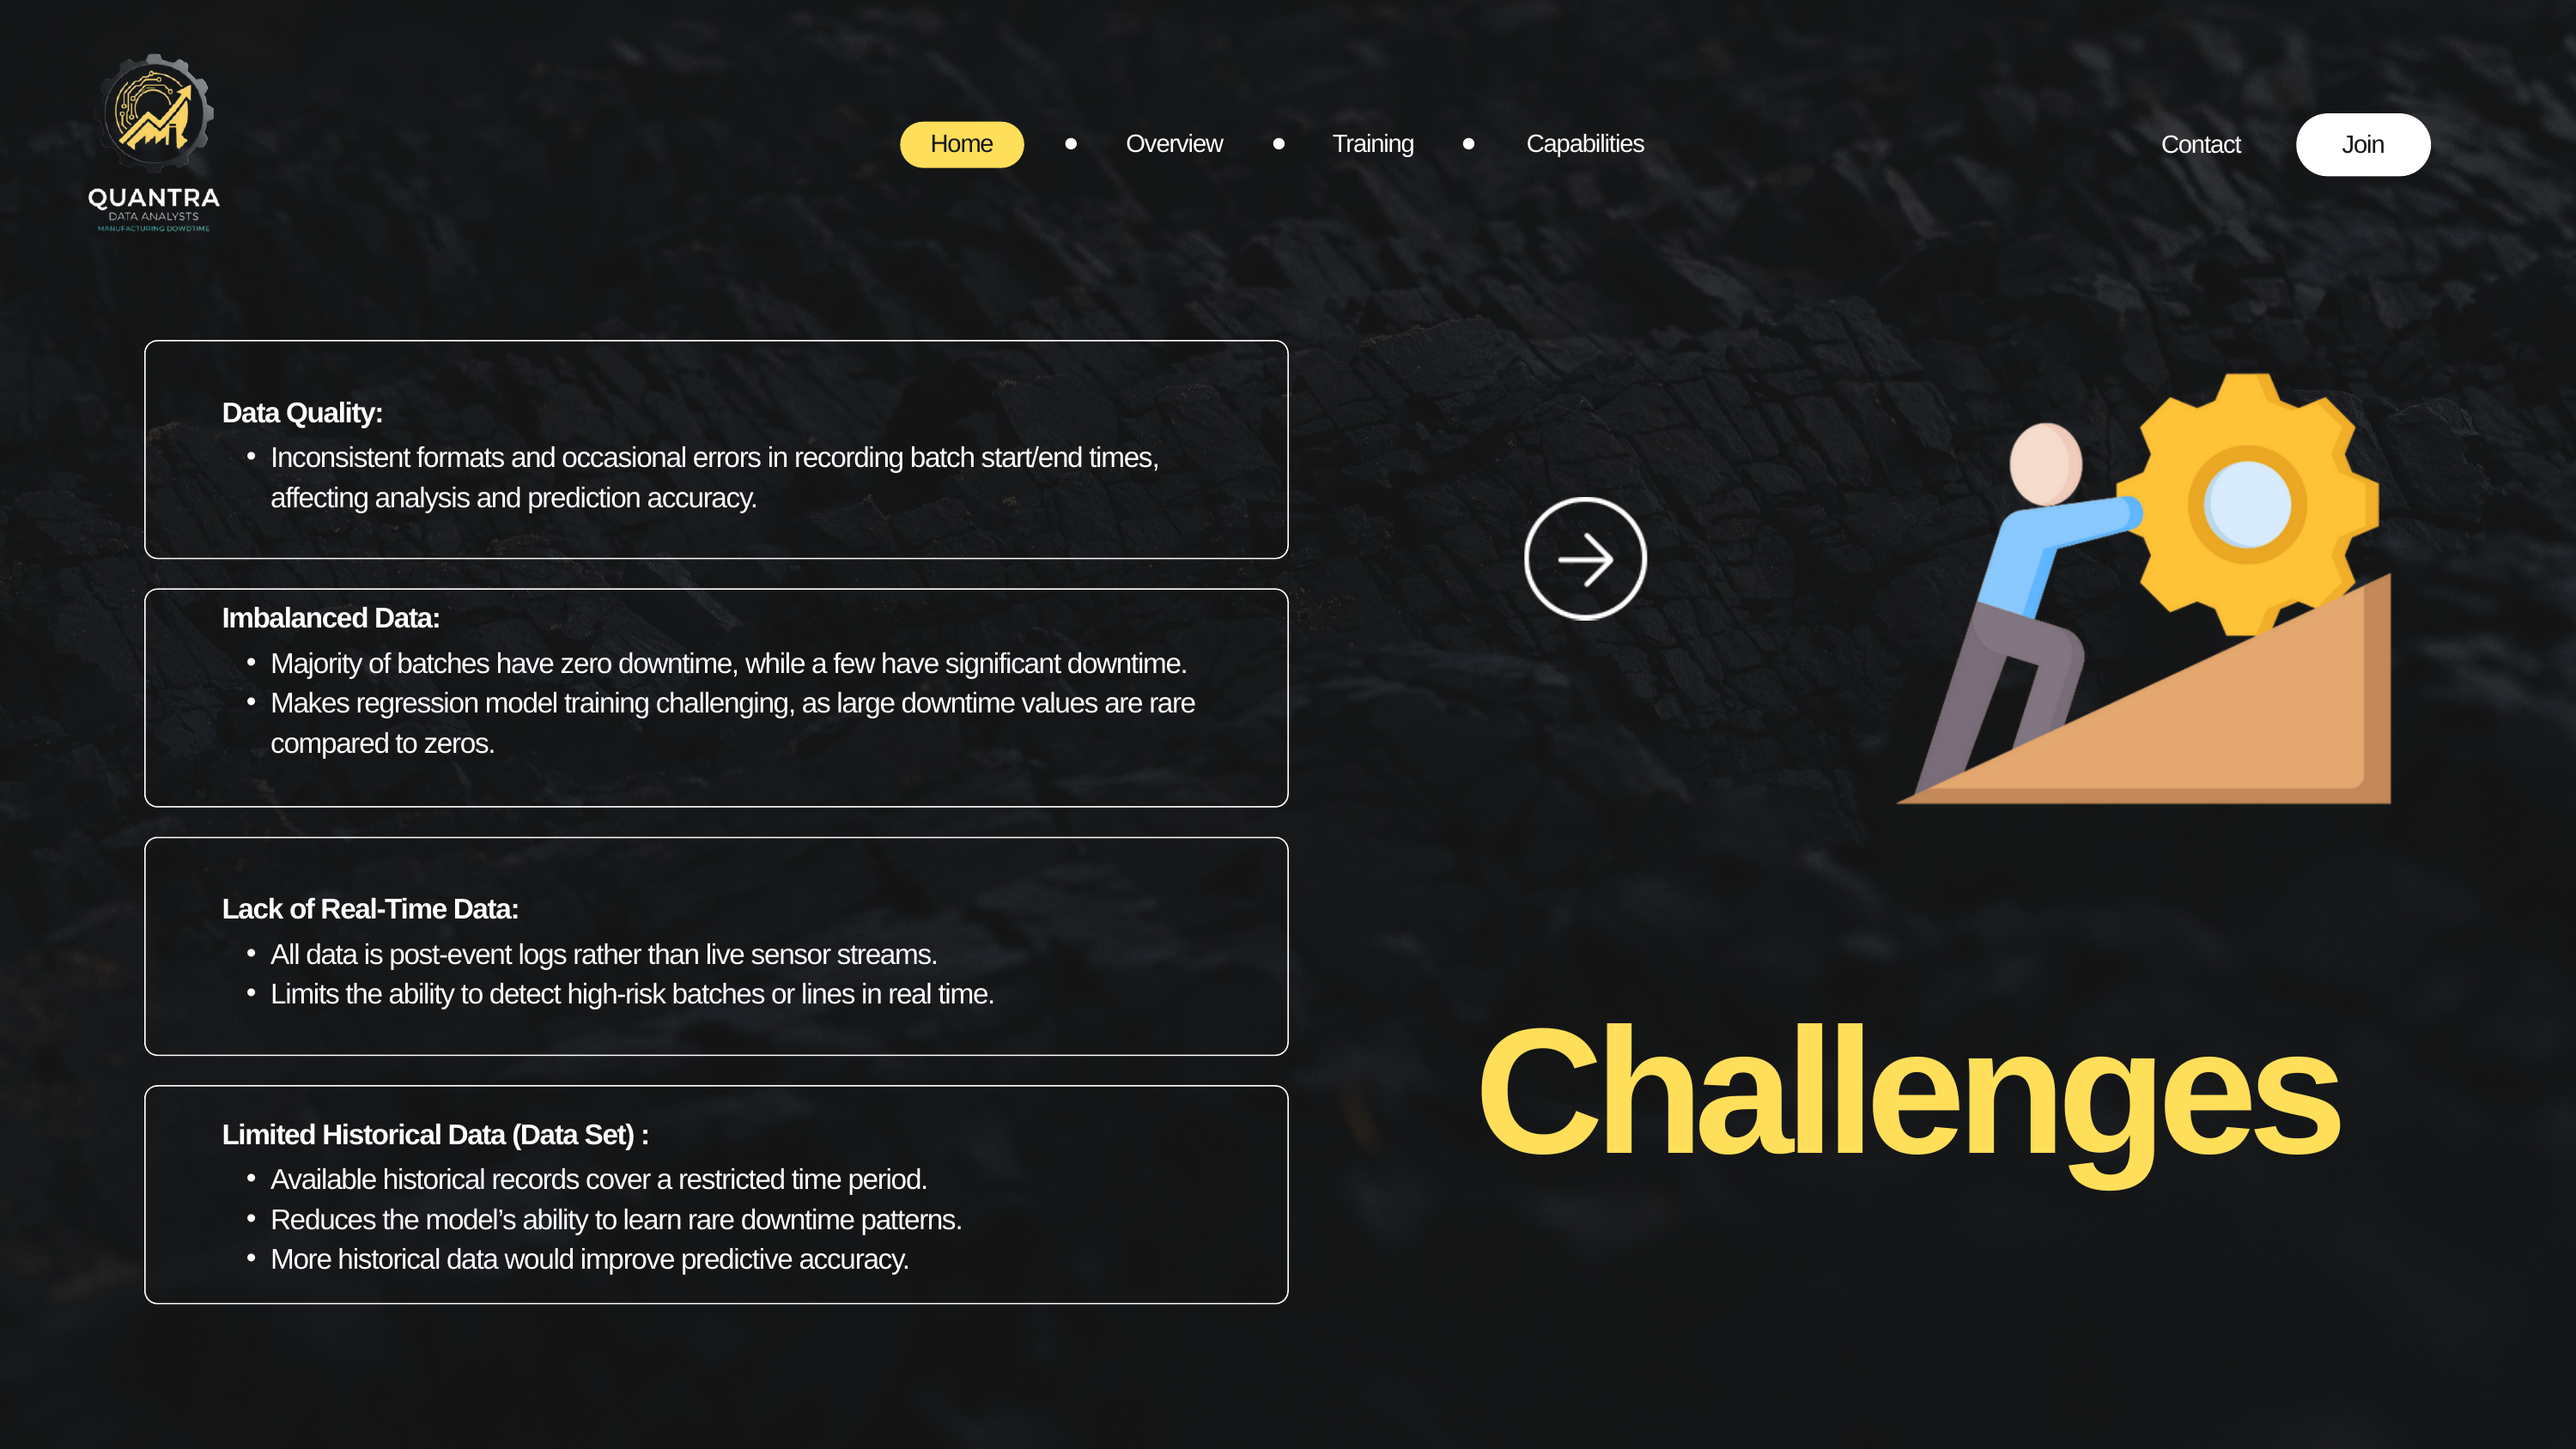

Home
Overview
Training
Capabilities
Contact
Join

Data Quality:
Inconsistent formats and occasional errors in recording batch start/end times, affecting analysis and prediction accuracy.

Imbalanced Data:
Majority of batches have zero downtime, while a few have significant downtime.
Makes regression model training challenging, as large downtime values are rare compared to zeros.

Lack of Real-Time Data:
All data is post-event logs rather than live sensor streams.
Limits the ability to detect high-risk batches or lines in real time.
Challenges

Limited Historical Data (Data Set) :
Available historical records cover a restricted time period.
Reduces the model’s ability to learn rare downtime patterns.
More historical data would improve predictive accuracy.